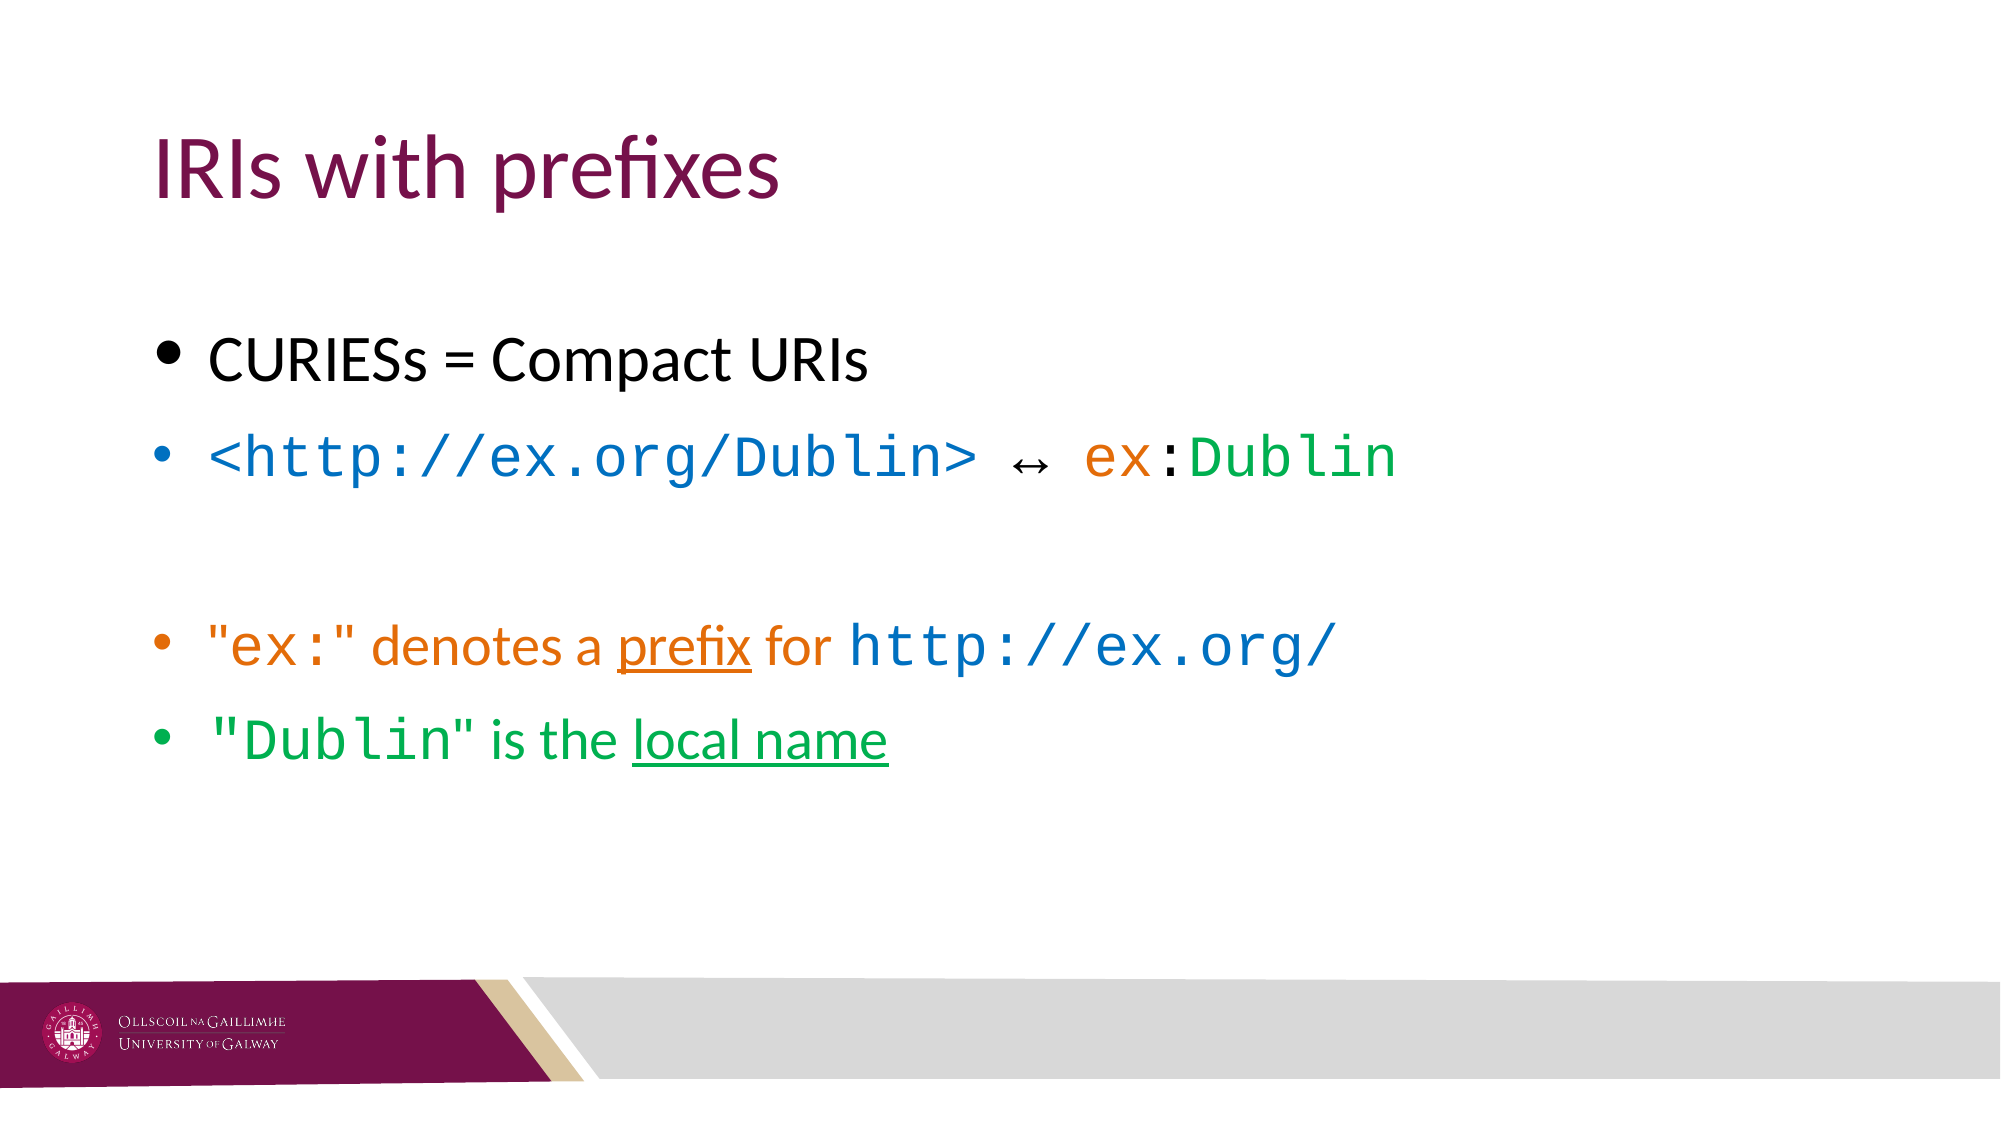

# IRIs with prefixes
CURIESs = Compact URIs
<http://ex.org/Dublin> ↔ ex:Dublin

"ex:" denotes a prefix for http://ex.org/
"Dublin" is the local name